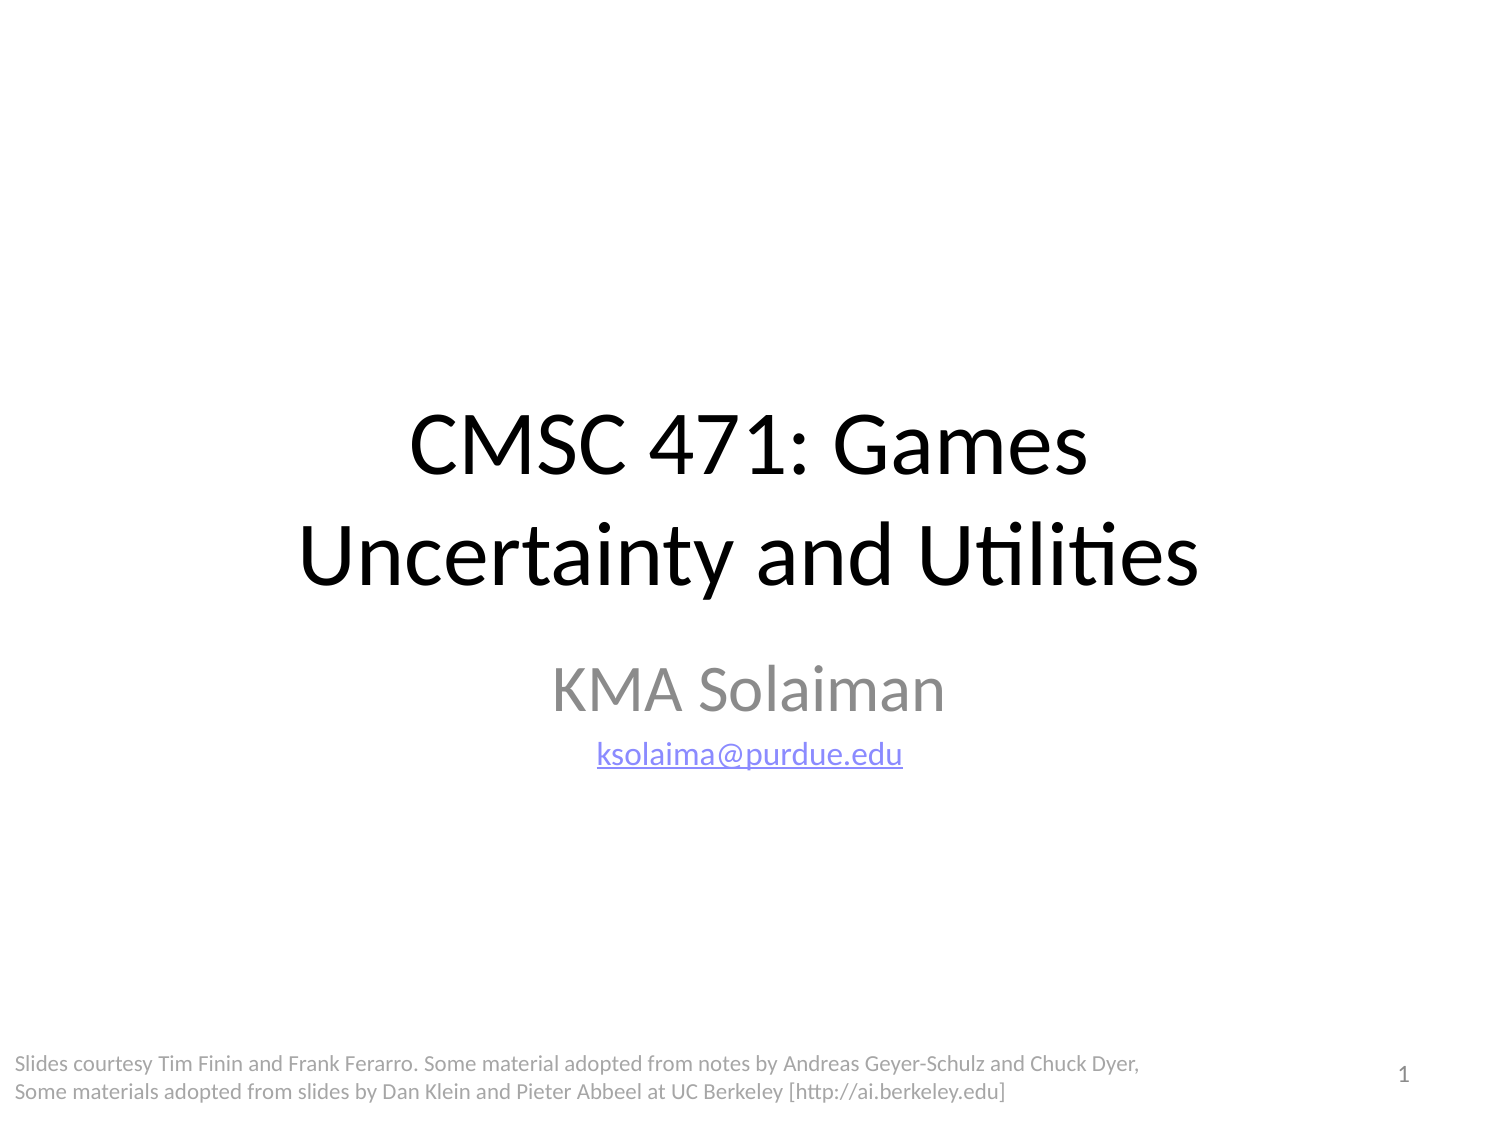

# CMSC 471: Games Uncertainty and Utilities
KMA Solaiman
ksolaima@purdue.edu

Slides courtesy Tim Finin and Frank Ferarro. Some material adopted from notes by Andreas Geyer-Schulz and Chuck Dyer, Some materials adopted from slides by Dan Klein and Pieter Abbeel at UC Berkeley [http://ai.berkeley.edu]
1